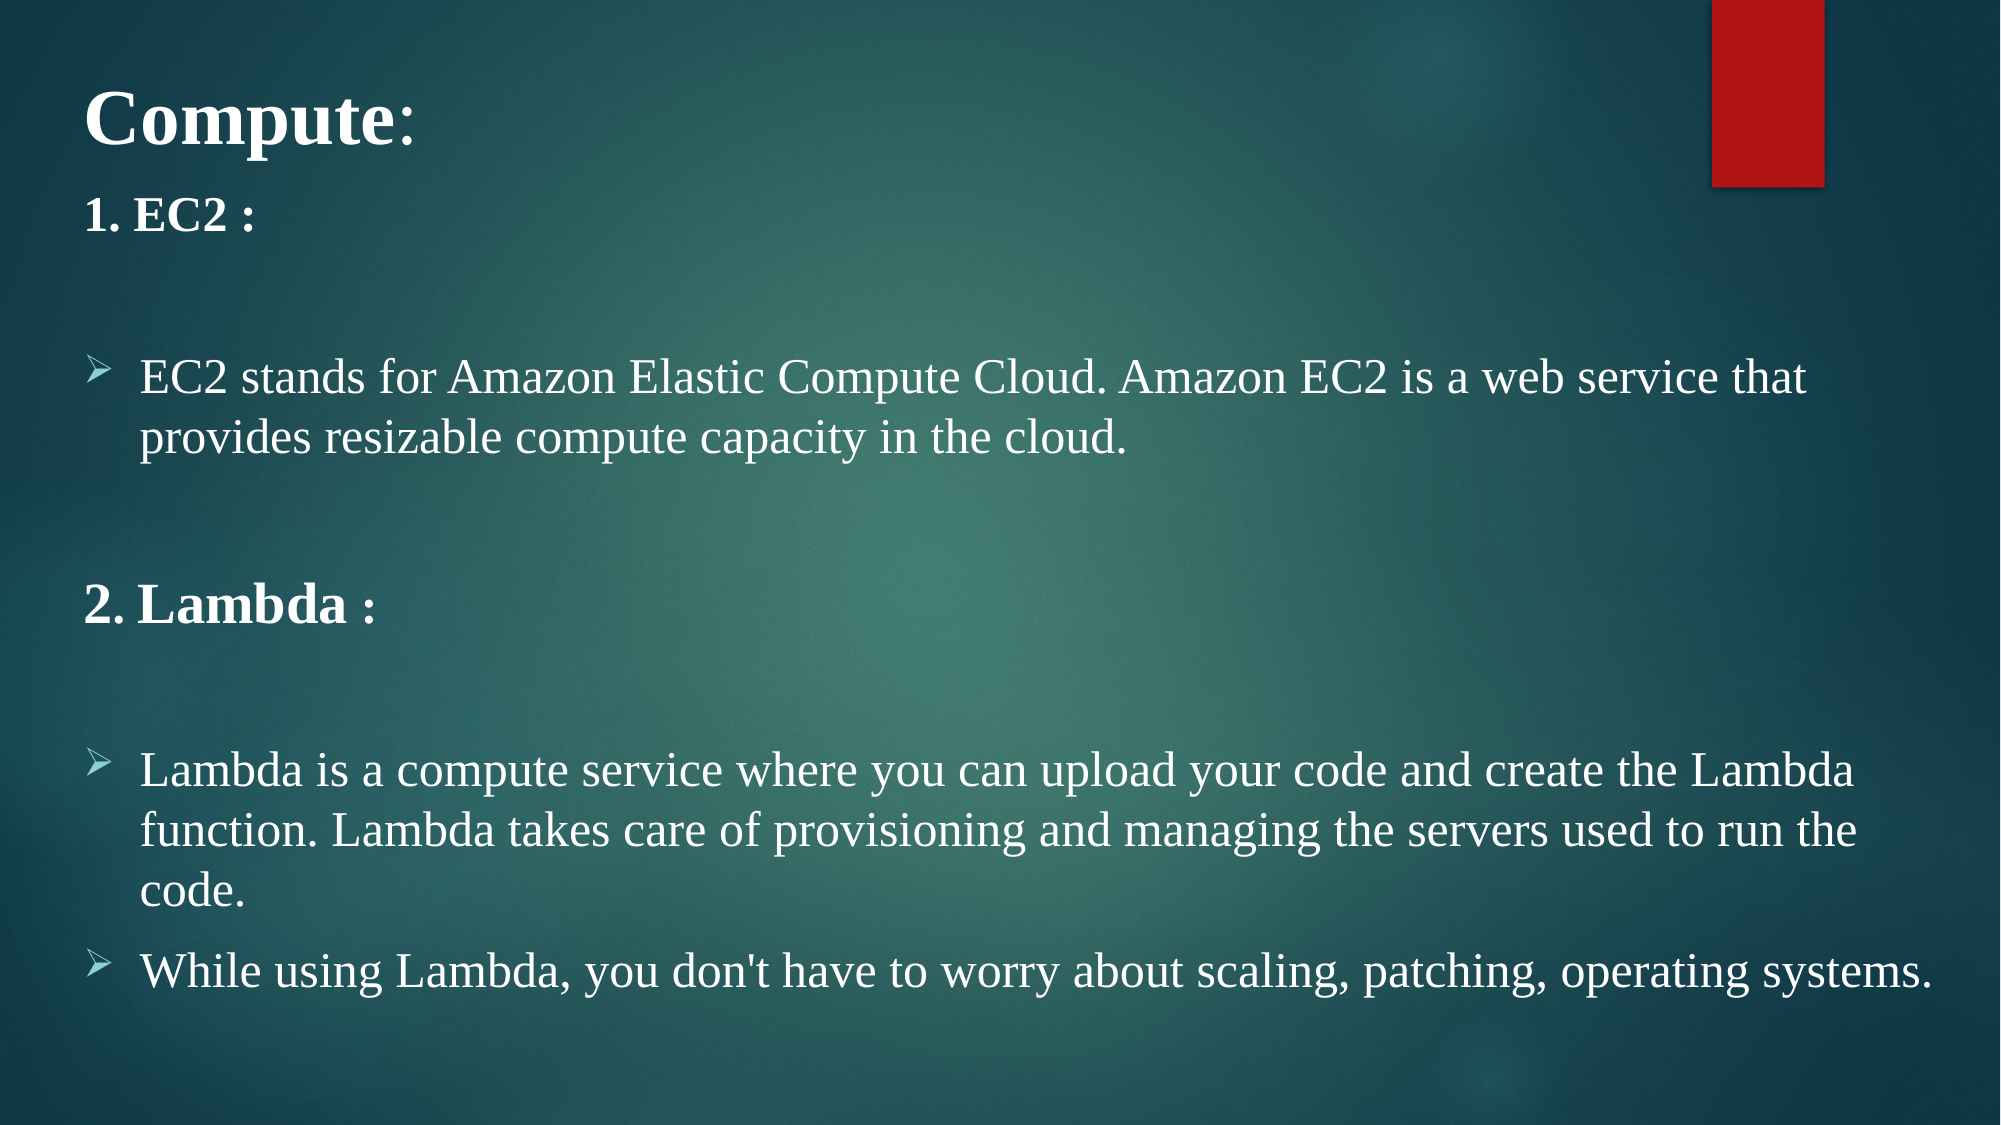

Compute:
1. EC2 :

EC2 stands for Amazon Elastic Compute Cloud. Amazon EC2 is a web service that provides resizable compute capacity in the cloud.

2. Lambda :

Lambda is a compute service where you can upload your code and create the Lambda function. Lambda takes care of provisioning and managing the servers used to run the code.
While using Lambda, you don't have to worry about scaling, patching, operating systems.